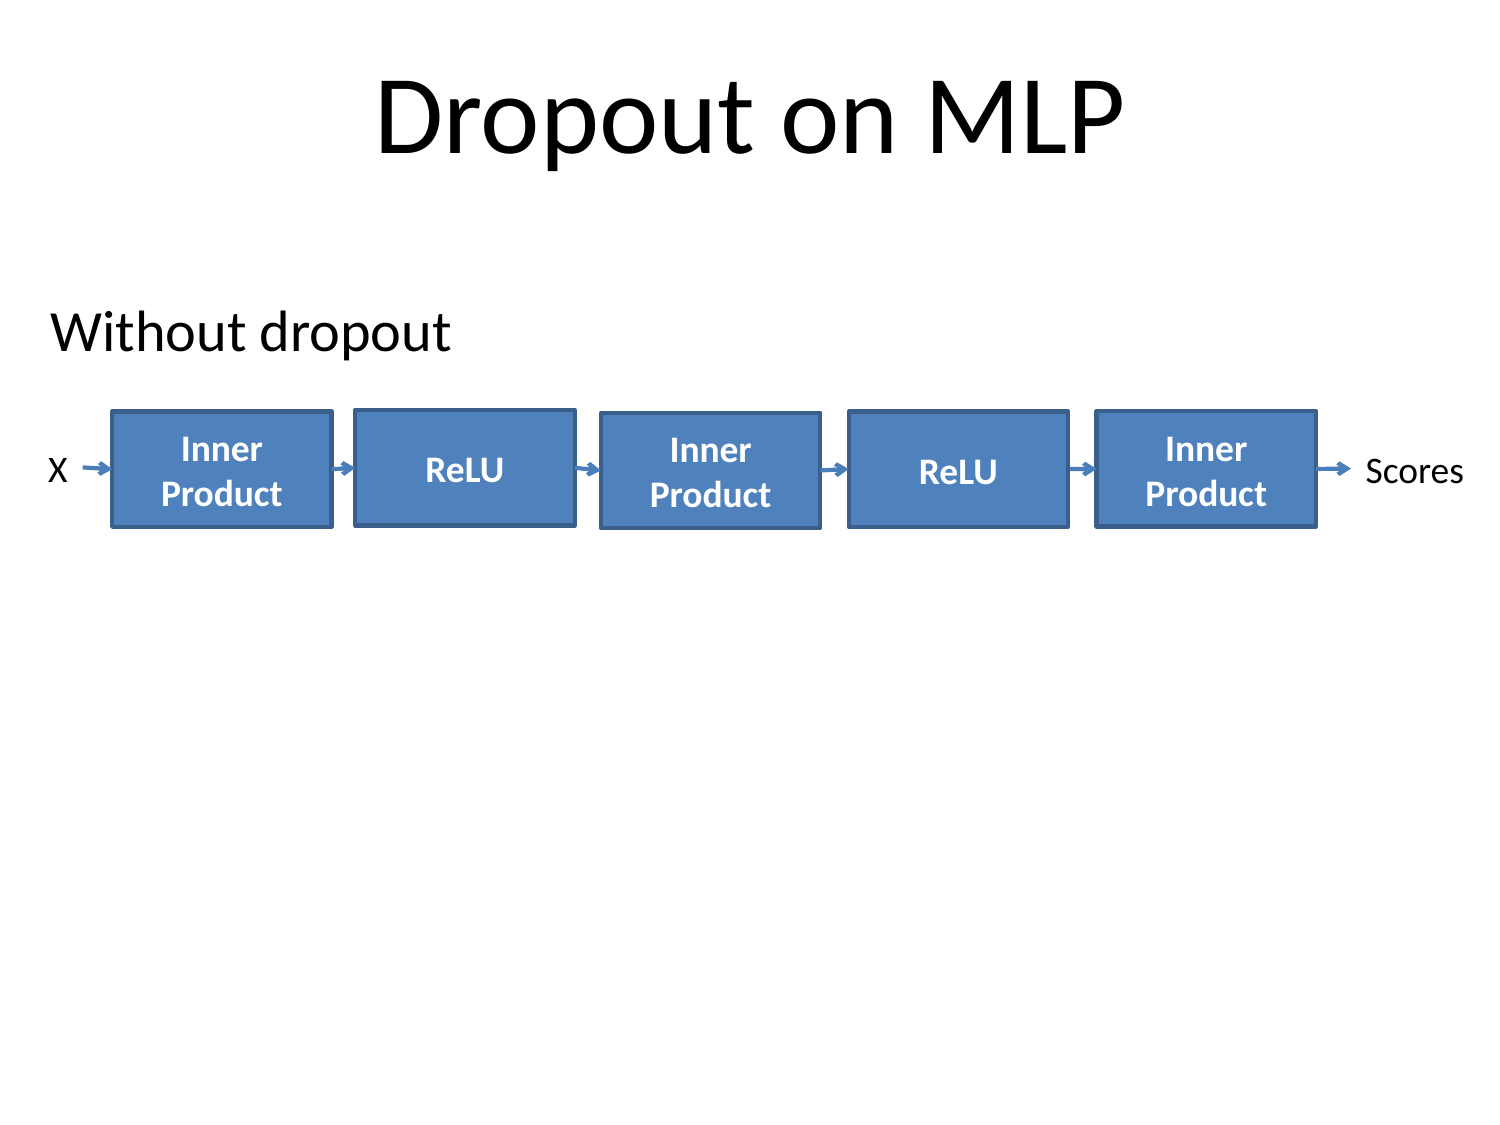

# Dropout on MLP
Without dropout
ReLU
Inner
Product
ReLU
Inner Product
Inner Product
X
Scores